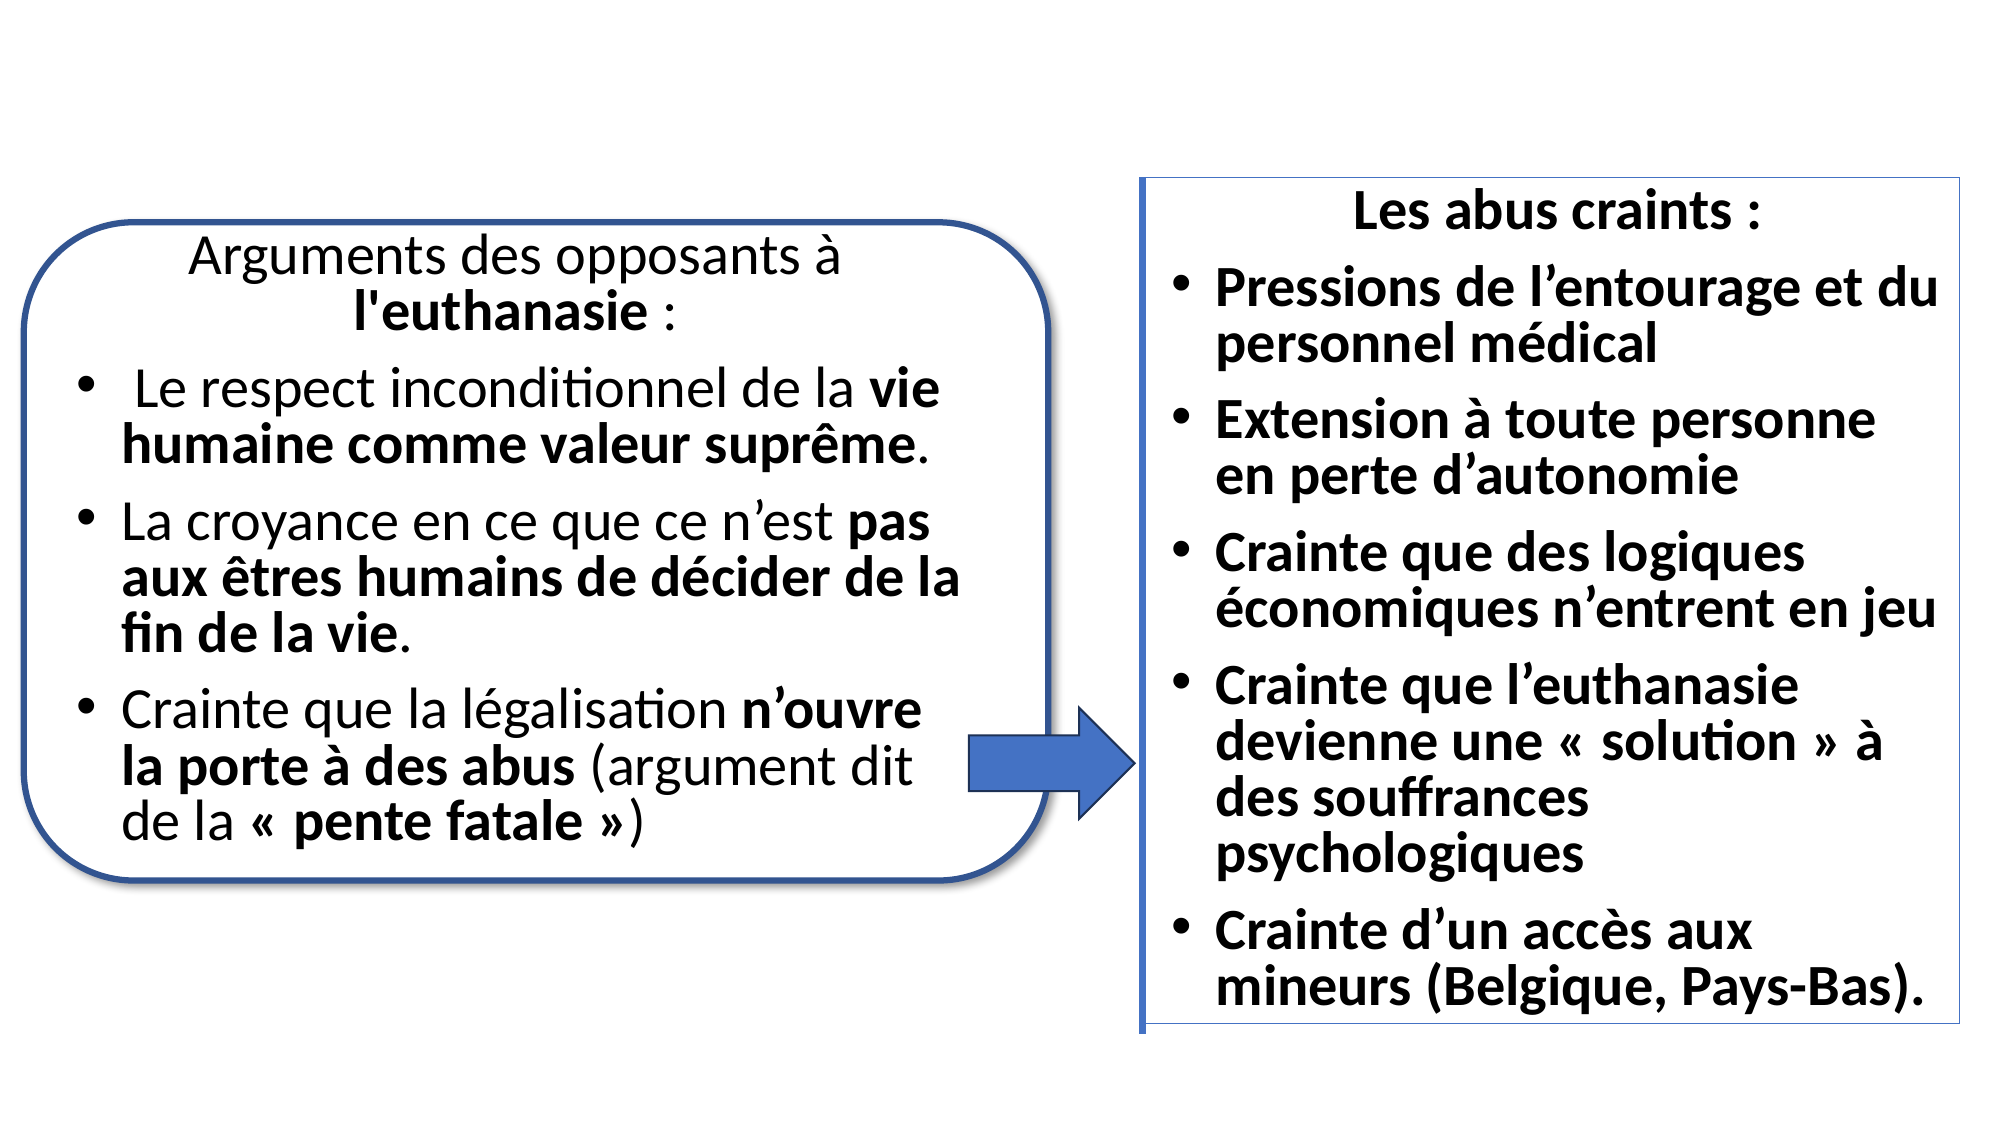

Les abus craints :
Pressions de l’entourage et du personnel médical
Extension à toute personne en perte d’autonomie
Crainte que des logiques économiques n’entrent en jeu
Crainte que l’euthanasie devienne une « solution » à des souffrances psychologiques
Crainte d’un accès aux mineurs (Belgique, Pays-Bas).

Arguments des opposants à l'euthanasie :
 Le respect inconditionnel de la vie humaine comme valeur suprême.
La croyance en ce que ce n’est pas aux êtres humains de décider de la fin de la vie.
Crainte que la légalisation n’ouvre la porte à des abus (argument dit de la « pente fatale »)